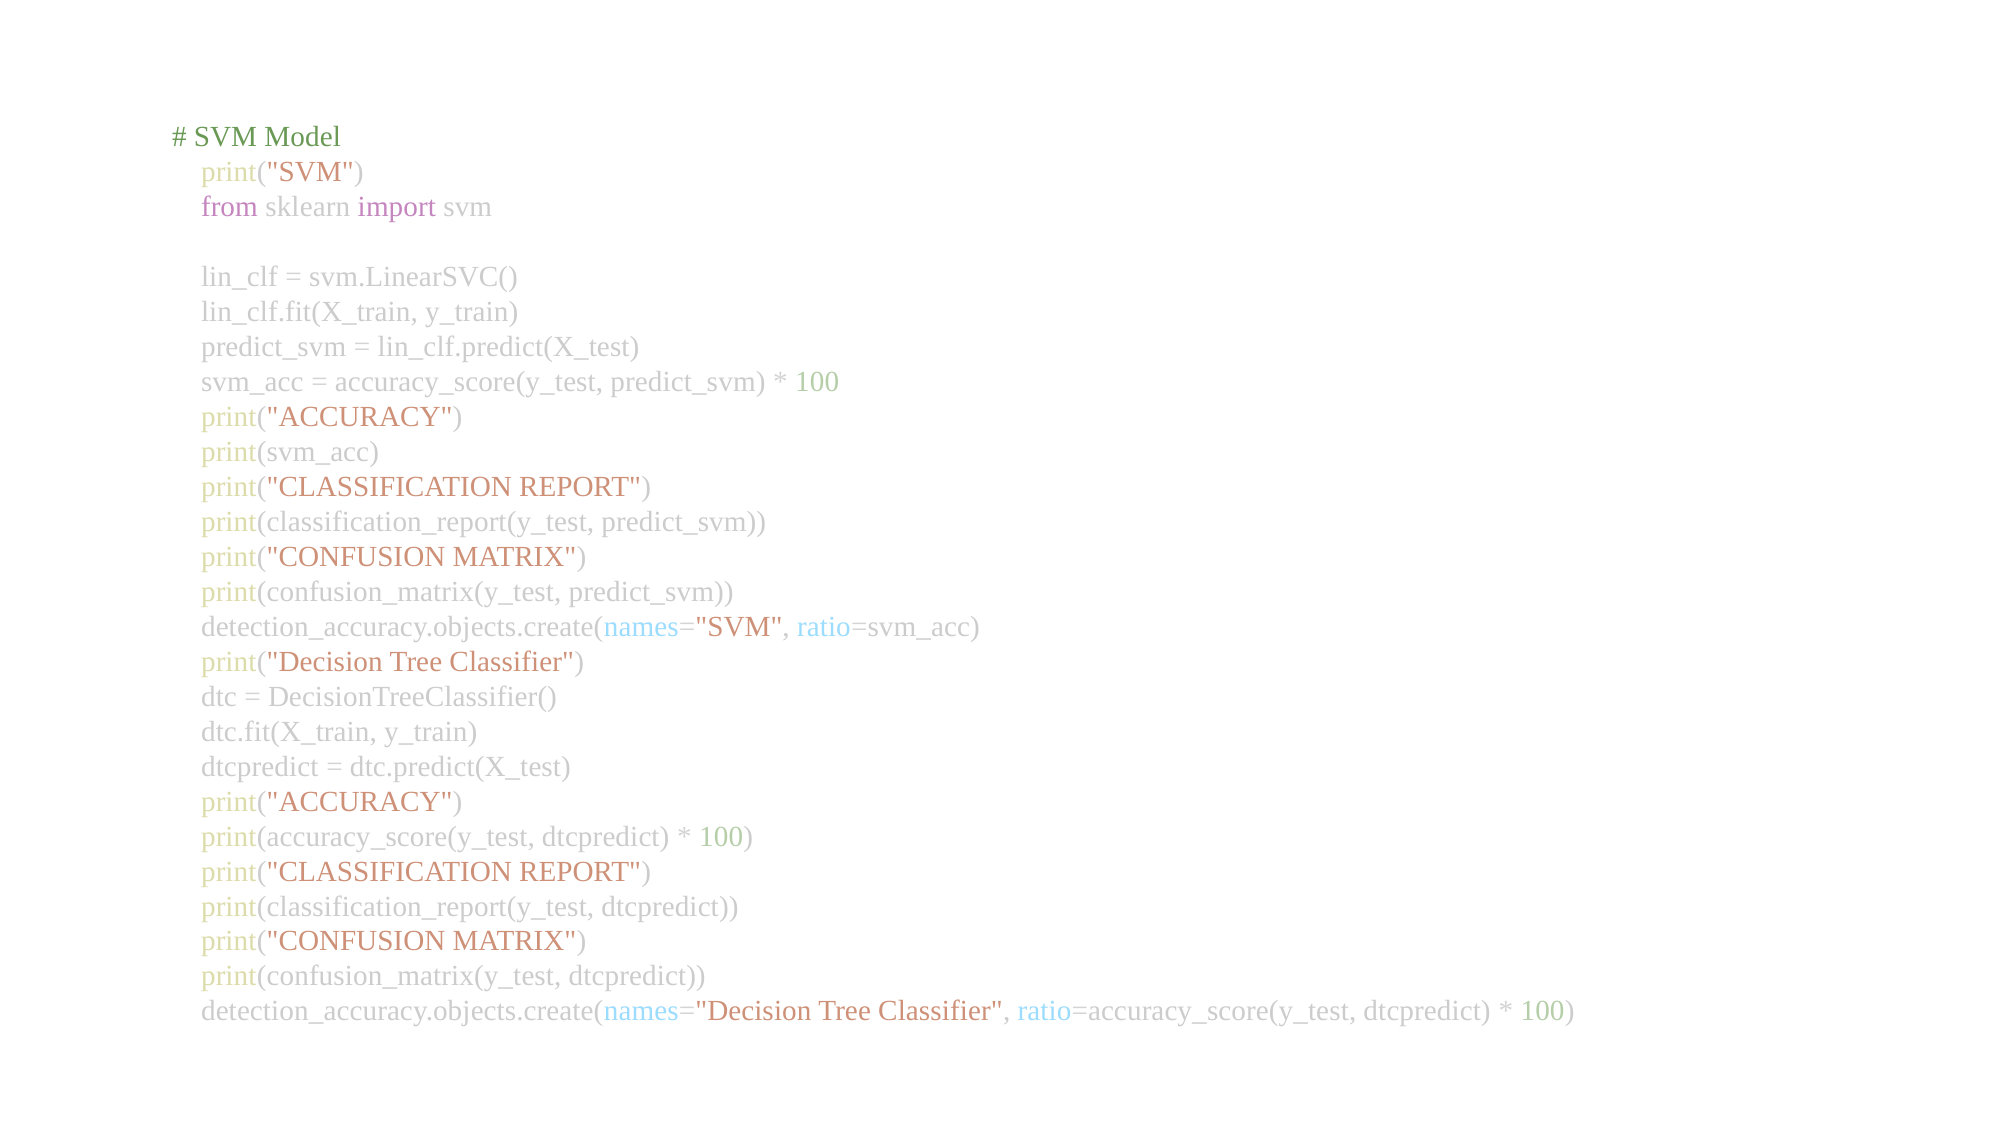

# SVM Model
    print("SVM")
    from sklearn import svm
    lin_clf = svm.LinearSVC()
    lin_clf.fit(X_train, y_train)
    predict_svm = lin_clf.predict(X_test)
    svm_acc = accuracy_score(y_test, predict_svm) * 100
    print("ACCURACY")
    print(svm_acc)
    print("CLASSIFICATION REPORT")
    print(classification_report(y_test, predict_svm))
    print("CONFUSION MATRIX")
    print(confusion_matrix(y_test, predict_svm))
    detection_accuracy.objects.create(names="SVM", ratio=svm_acc)
    print("Decision Tree Classifier")
    dtc = DecisionTreeClassifier()
    dtc.fit(X_train, y_train)
    dtcpredict = dtc.predict(X_test)
    print("ACCURACY")
    print(accuracy_score(y_test, dtcpredict) * 100)
    print("CLASSIFICATION REPORT")
    print(classification_report(y_test, dtcpredict))
    print("CONFUSION MATRIX")
    print(confusion_matrix(y_test, dtcpredict))
    detection_accuracy.objects.create(names="Decision Tree Classifier", ratio=accuracy_score(y_test, dtcpredict) * 100)